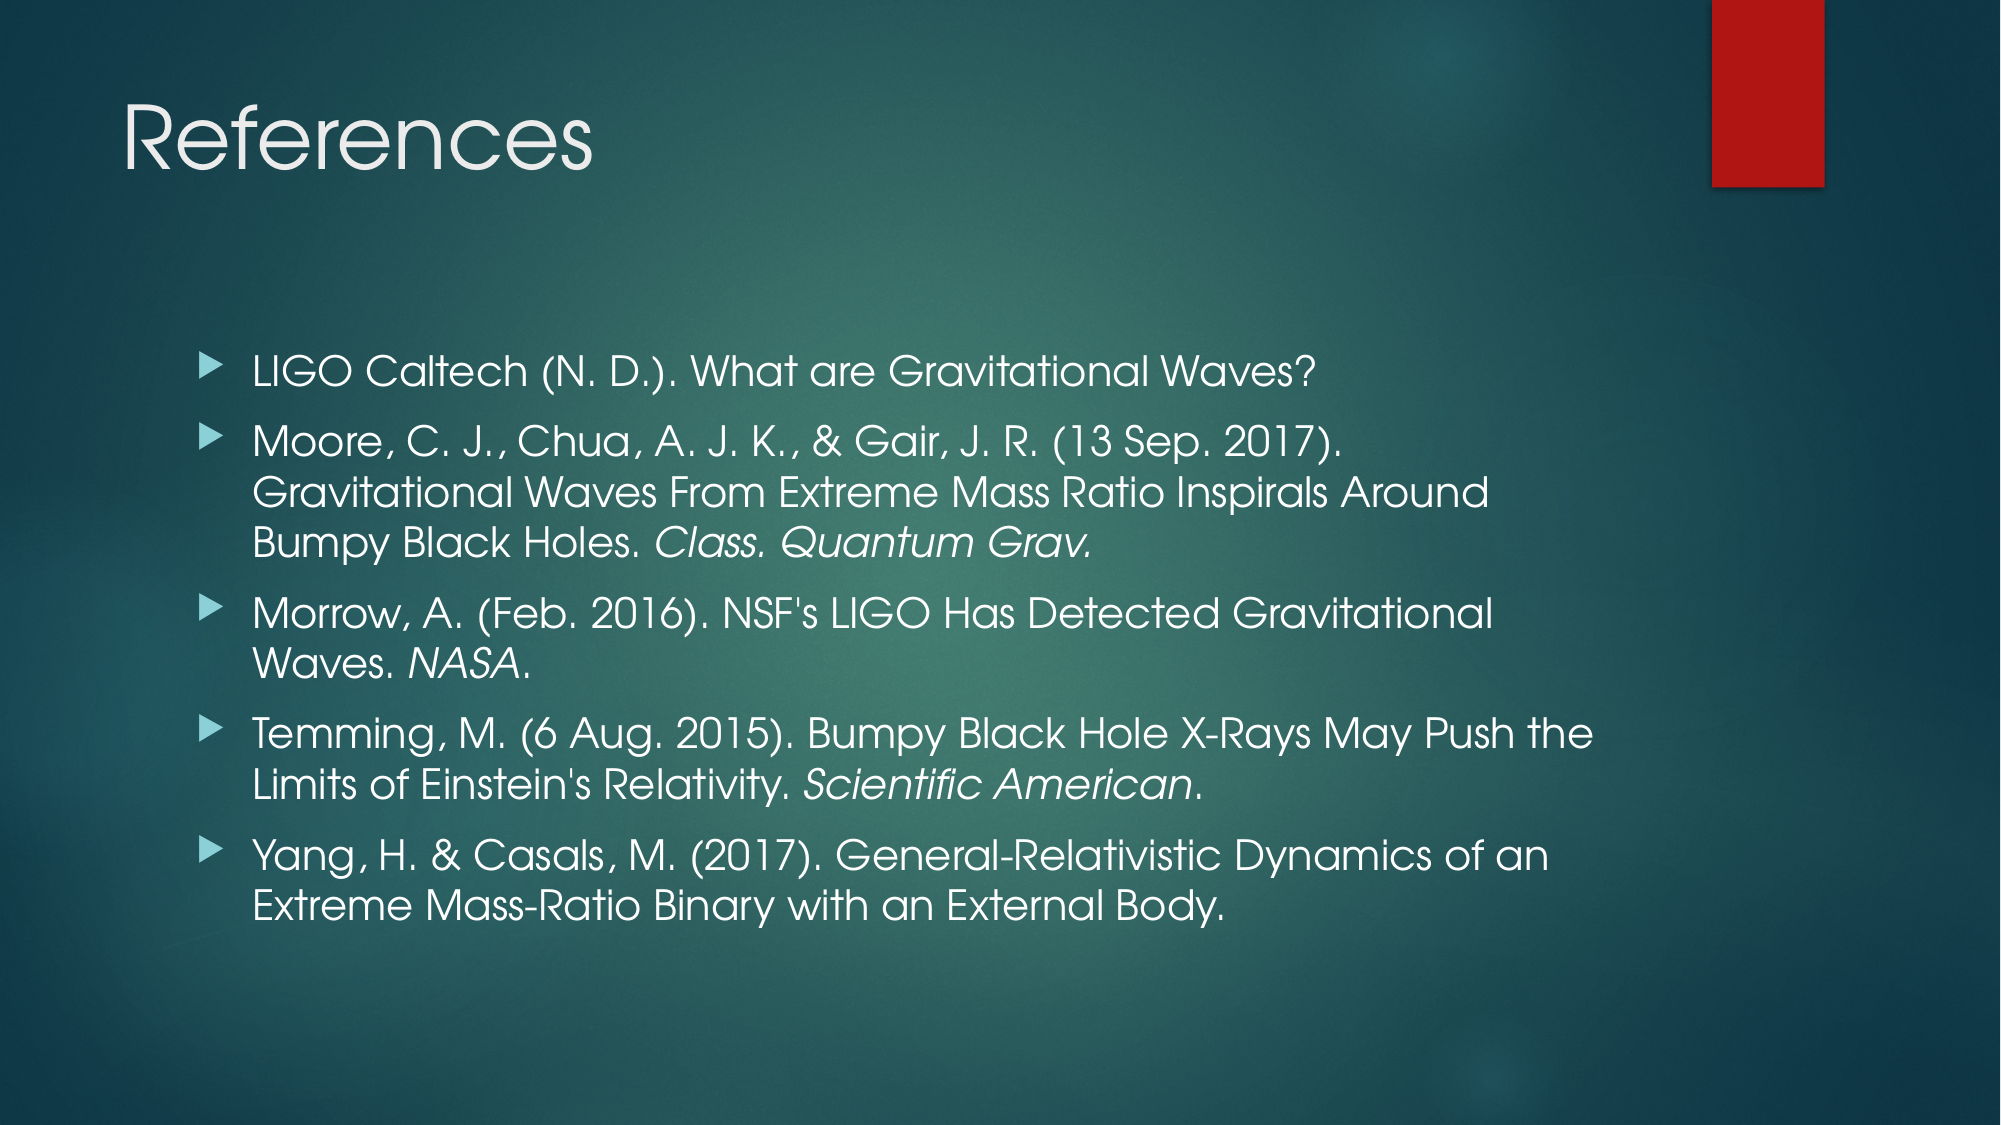

# References
LIGO Caltech (N. D.). What are Gravitational Waves?
Moore, C. J., Chua, A. J. K., & Gair, J. R. (13 Sep. 2017). Gravitational Waves From Extreme Mass Ratio Inspirals Around Bumpy Black Holes. Class. Quantum Grav.
Morrow, A. (Feb. 2016). NSF's LIGO Has Detected Gravitational Waves. NASA.
Temming, M. (6 Aug. 2015). Bumpy Black Hole X-Rays May Push the Limits of Einstein's Relativity. Scientific American.
Yang, H. & Casals, M. (2017). General-Relativistic Dynamics of an Extreme Mass-Ratio Binary with an External Body.